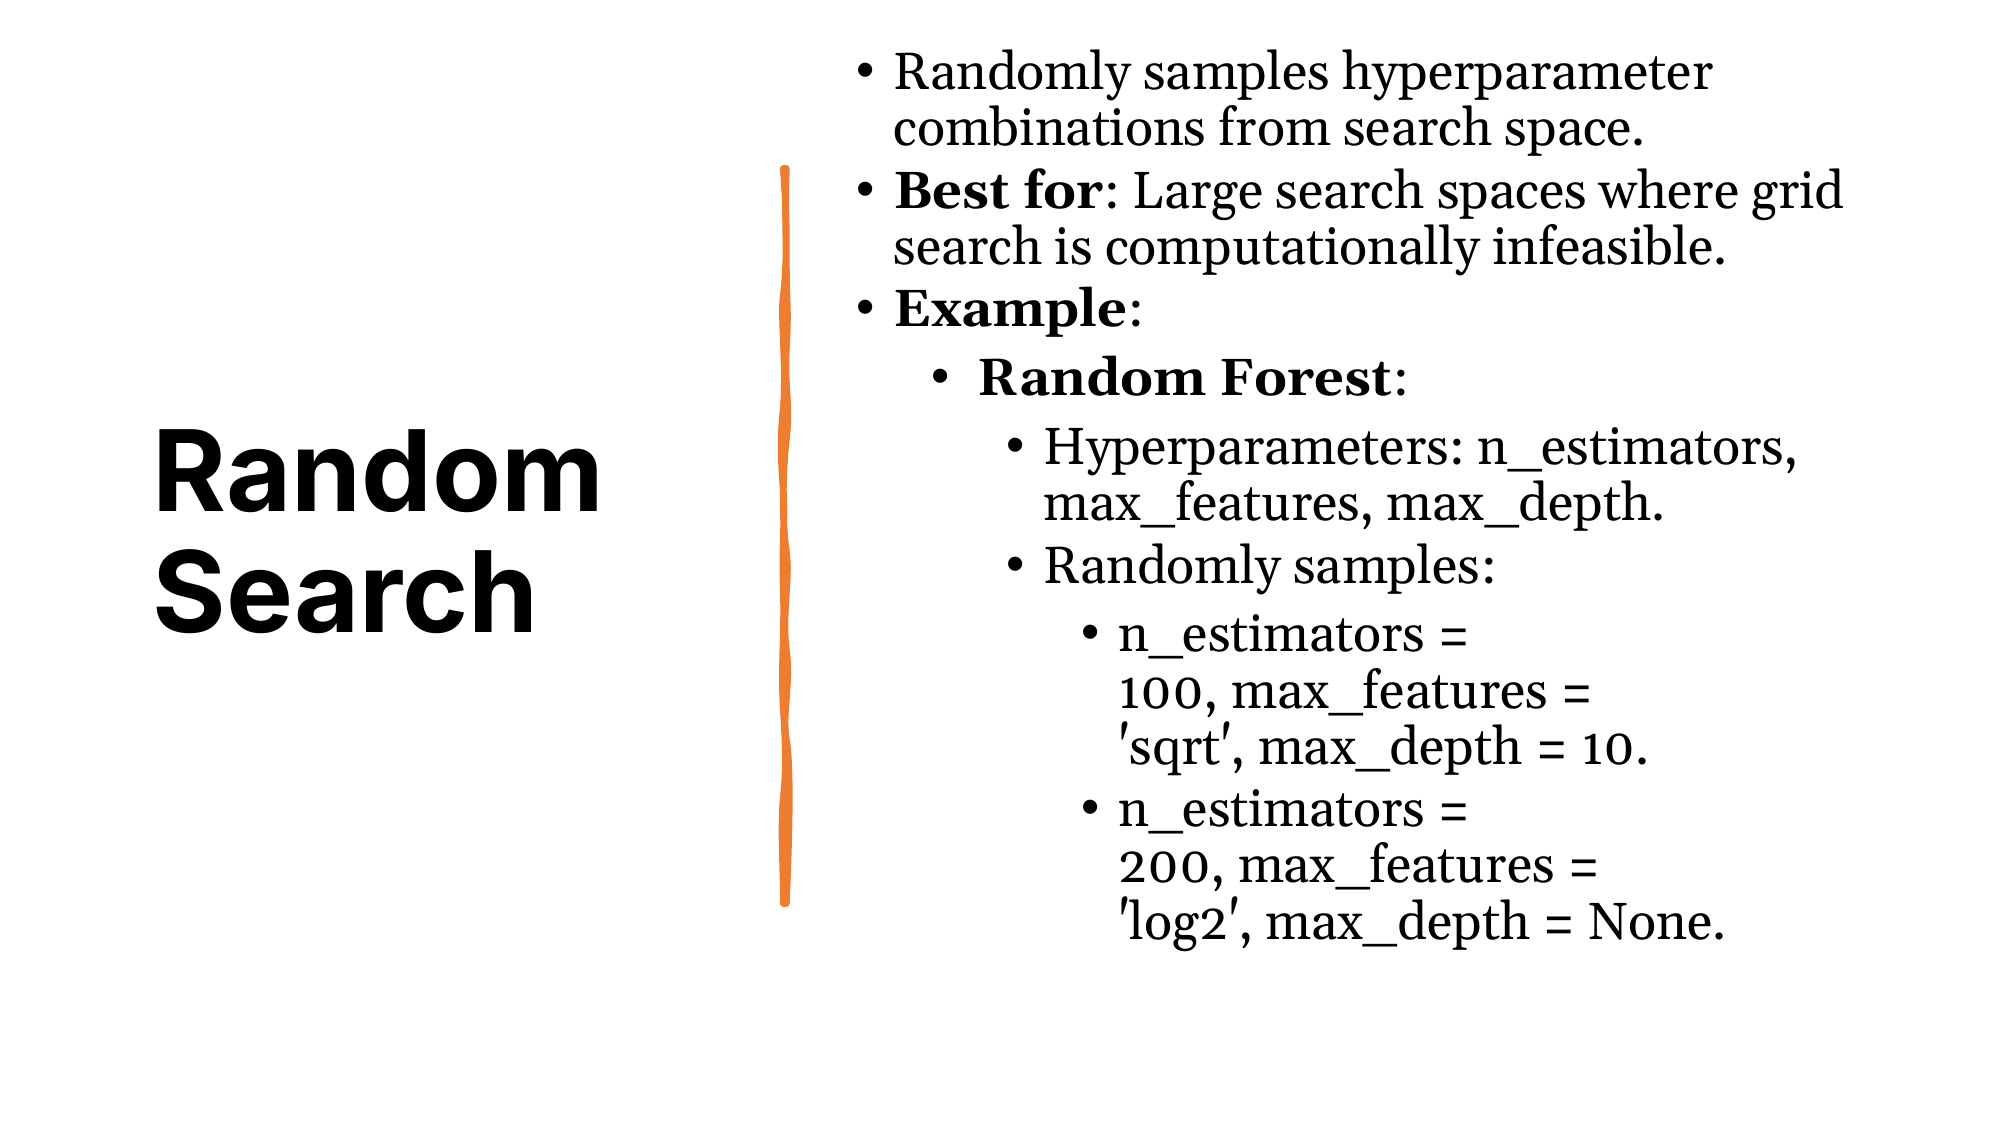

# Random Search
Randomly samples hyperparameter combinations from search space.
Best for: Large search spaces where grid search is computationally infeasible.
Example:
Random Forest:
Hyperparameters: n_estimators, max_features, max_depth.
Randomly samples:
n_estimators = 100, max_features = 'sqrt', max_depth = 10.
n_estimators = 200, max_features = 'log2', max_depth = None.